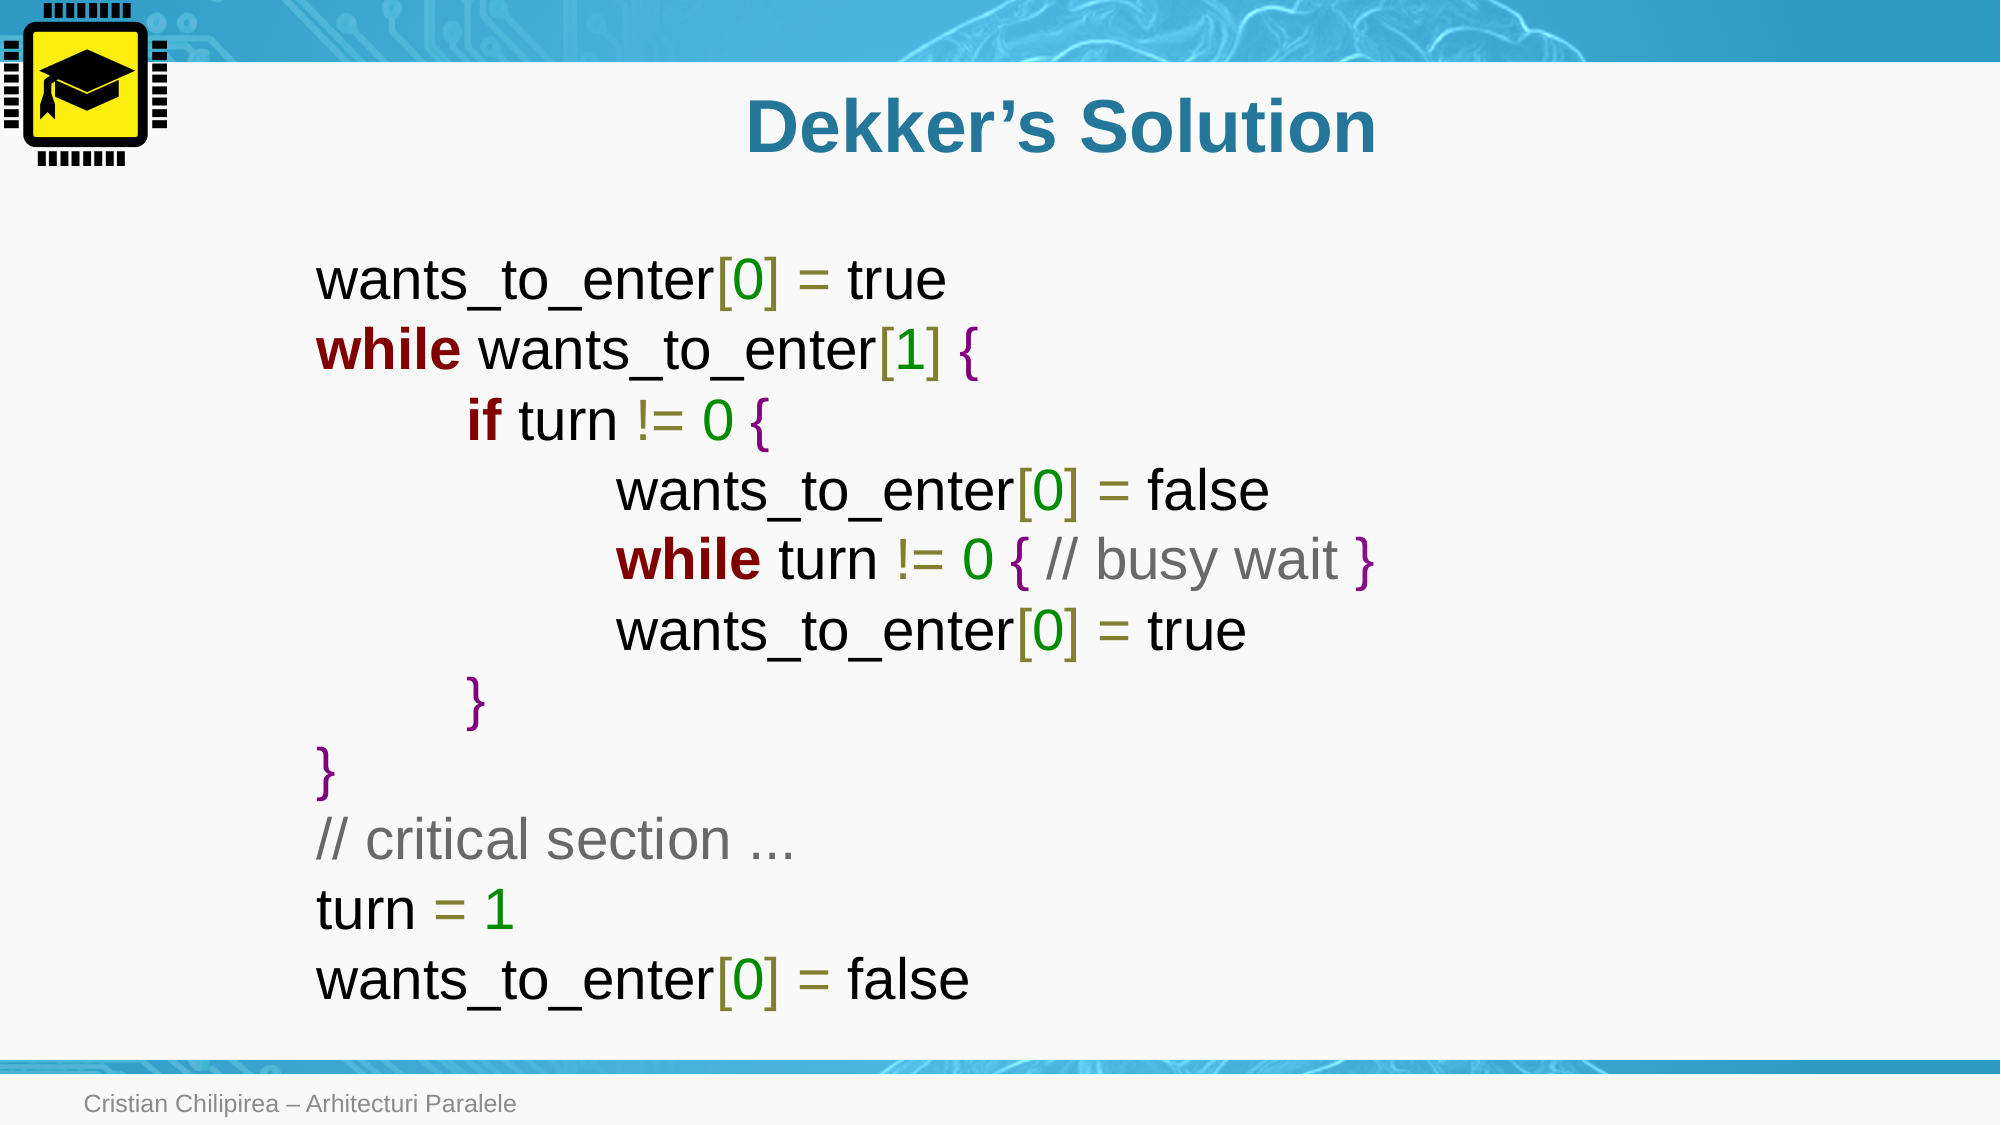

# Dekker’s Solution
wants_to_enter[0] = true
while wants_to_enter[1] {
	if turn != 0 {
		wants_to_enter[0] = false
		while turn != 0 { // busy wait } 			wants_to_enter[0] = true
	}
}
// critical section ...
turn = 1
wants_to_enter[0] = false
Cristian Chilipirea – Arhitecturi Paralele